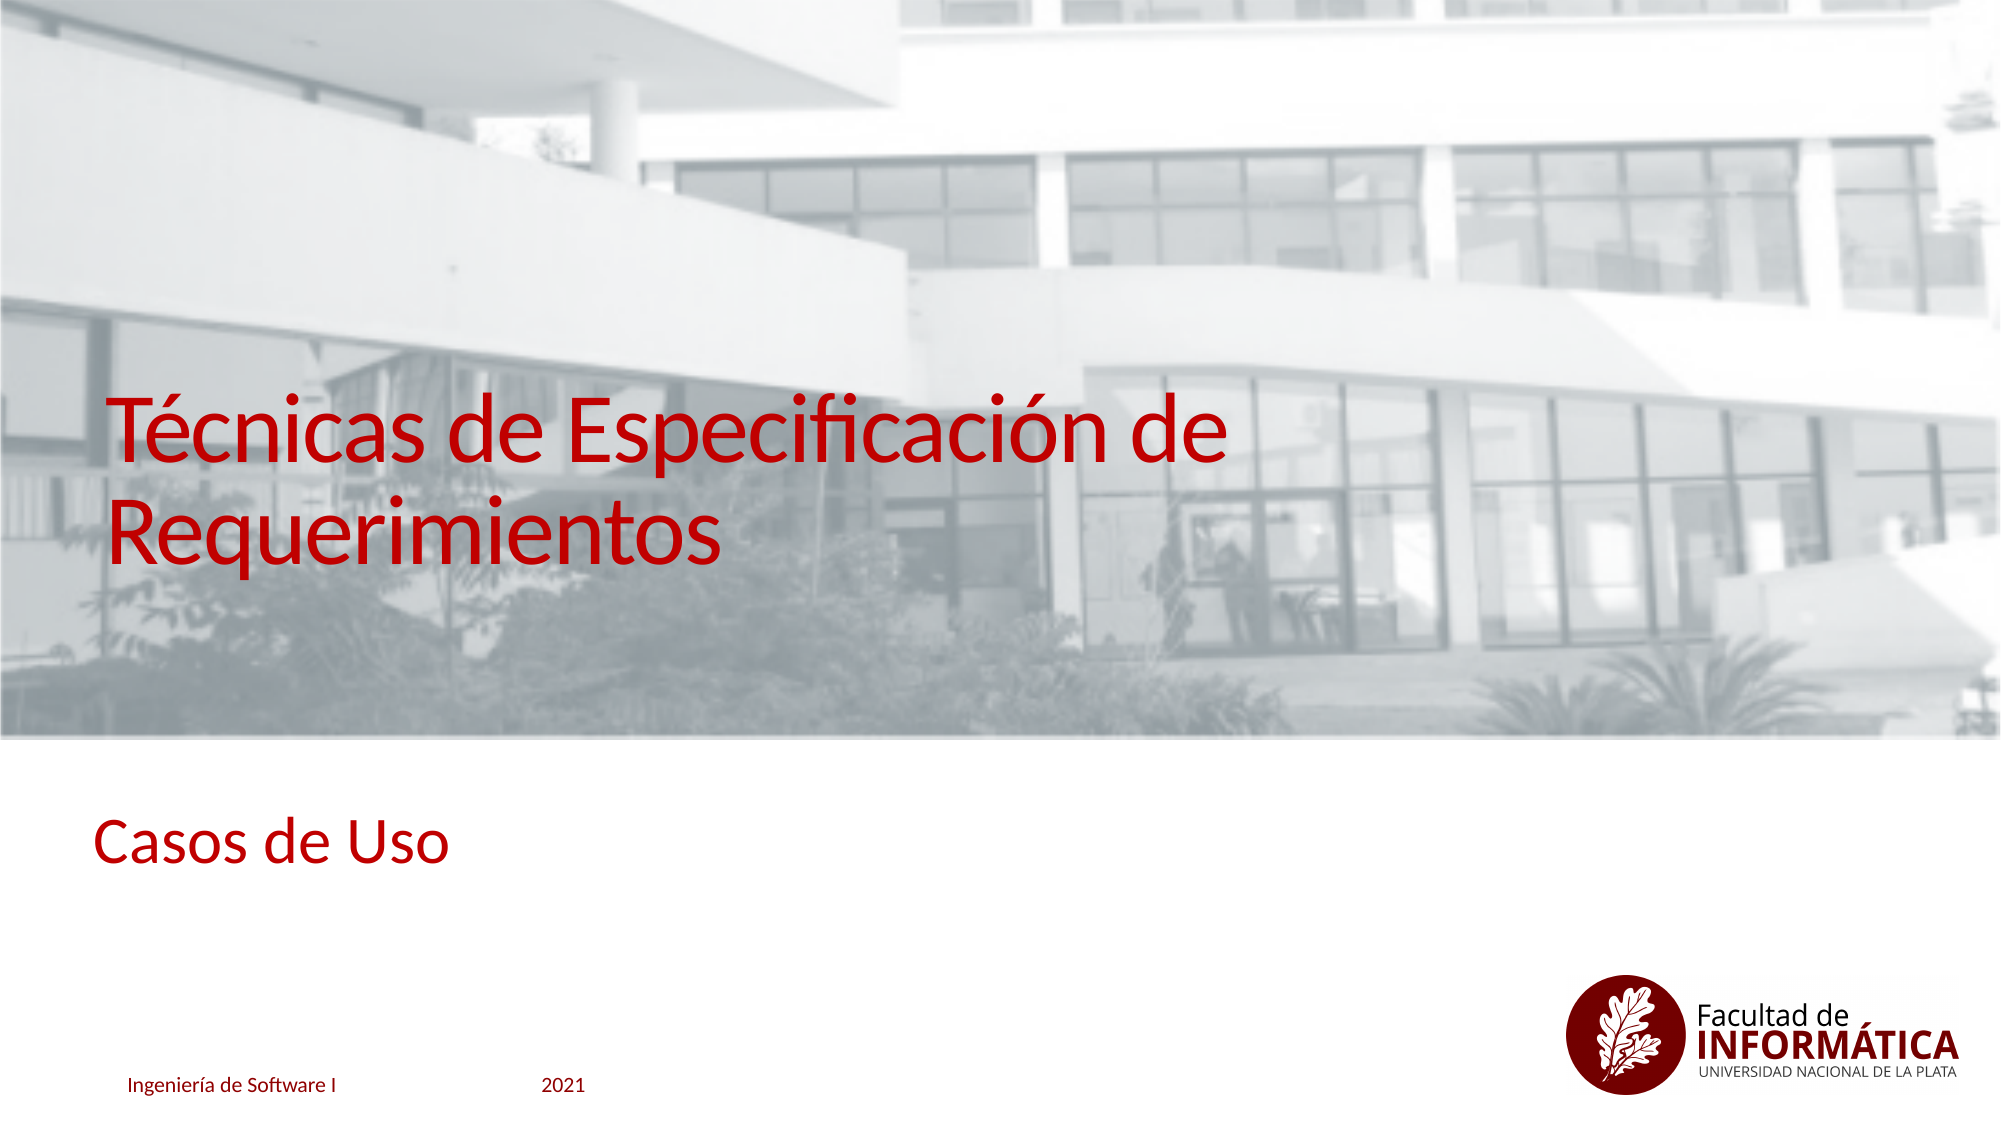

2
# Técnicas de Especificación de Requerimientos
Casos de Uso
2021
Ingeniería de Software I